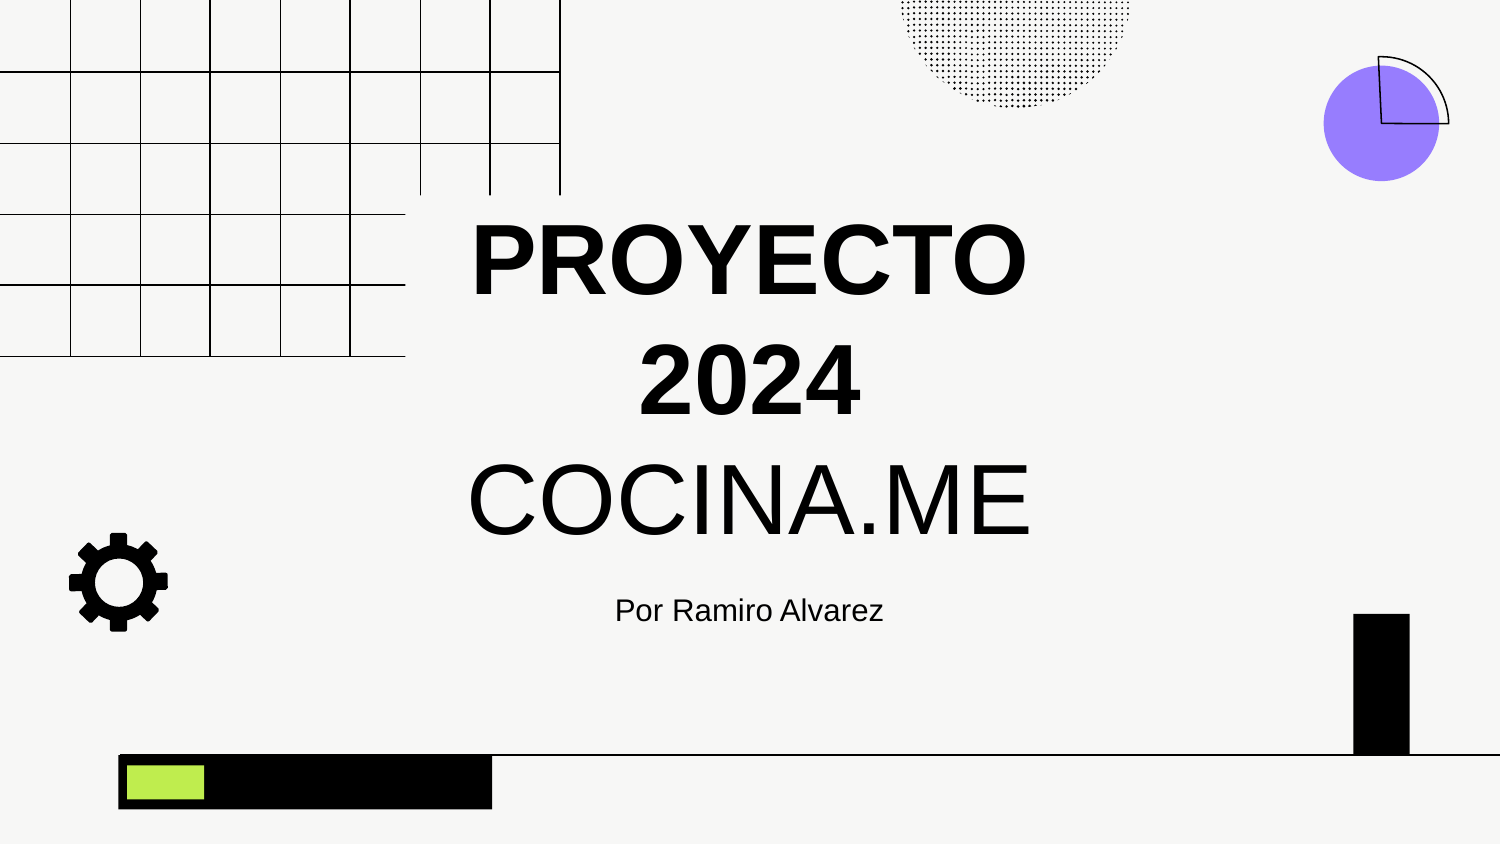

# PROYECTO 2024 COCINA.ME

Por Ramiro Alvarez